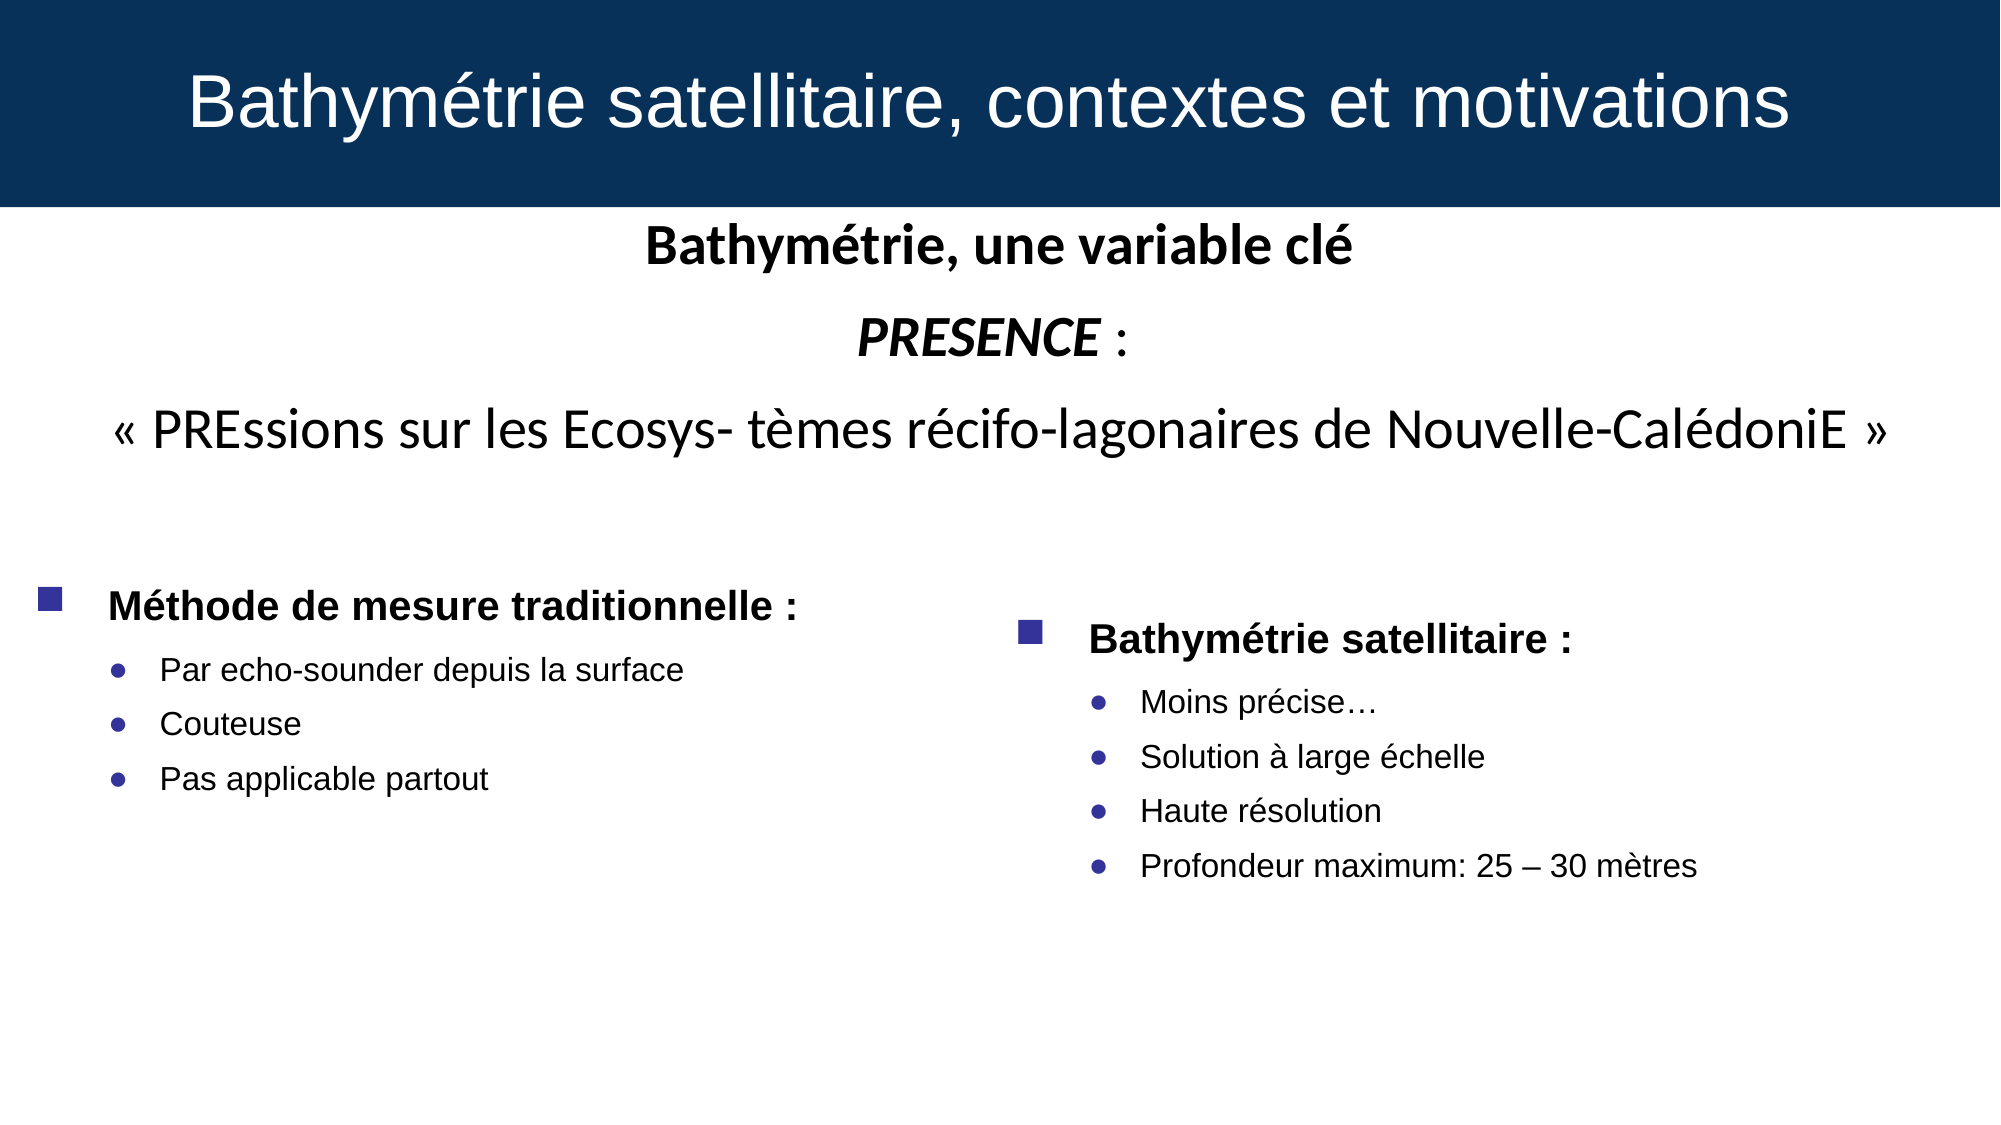

# Bathymétrie satellitaire, contextes et motivations
Bathymétrie, une variable clé
PRESENCE :
« PREssions sur les Ecosys- tèmes récifo-lagonaires de Nouvelle-CalédoniE »

Méthode de mesure traditionnelle :
Par echo-sounder depuis la surface
Couteuse
Pas applicable partout
Bathymétrie satellitaire :
Moins précise…
Solution à large échelle
Haute résolution
Profondeur maximum: 25 – 30 mètres